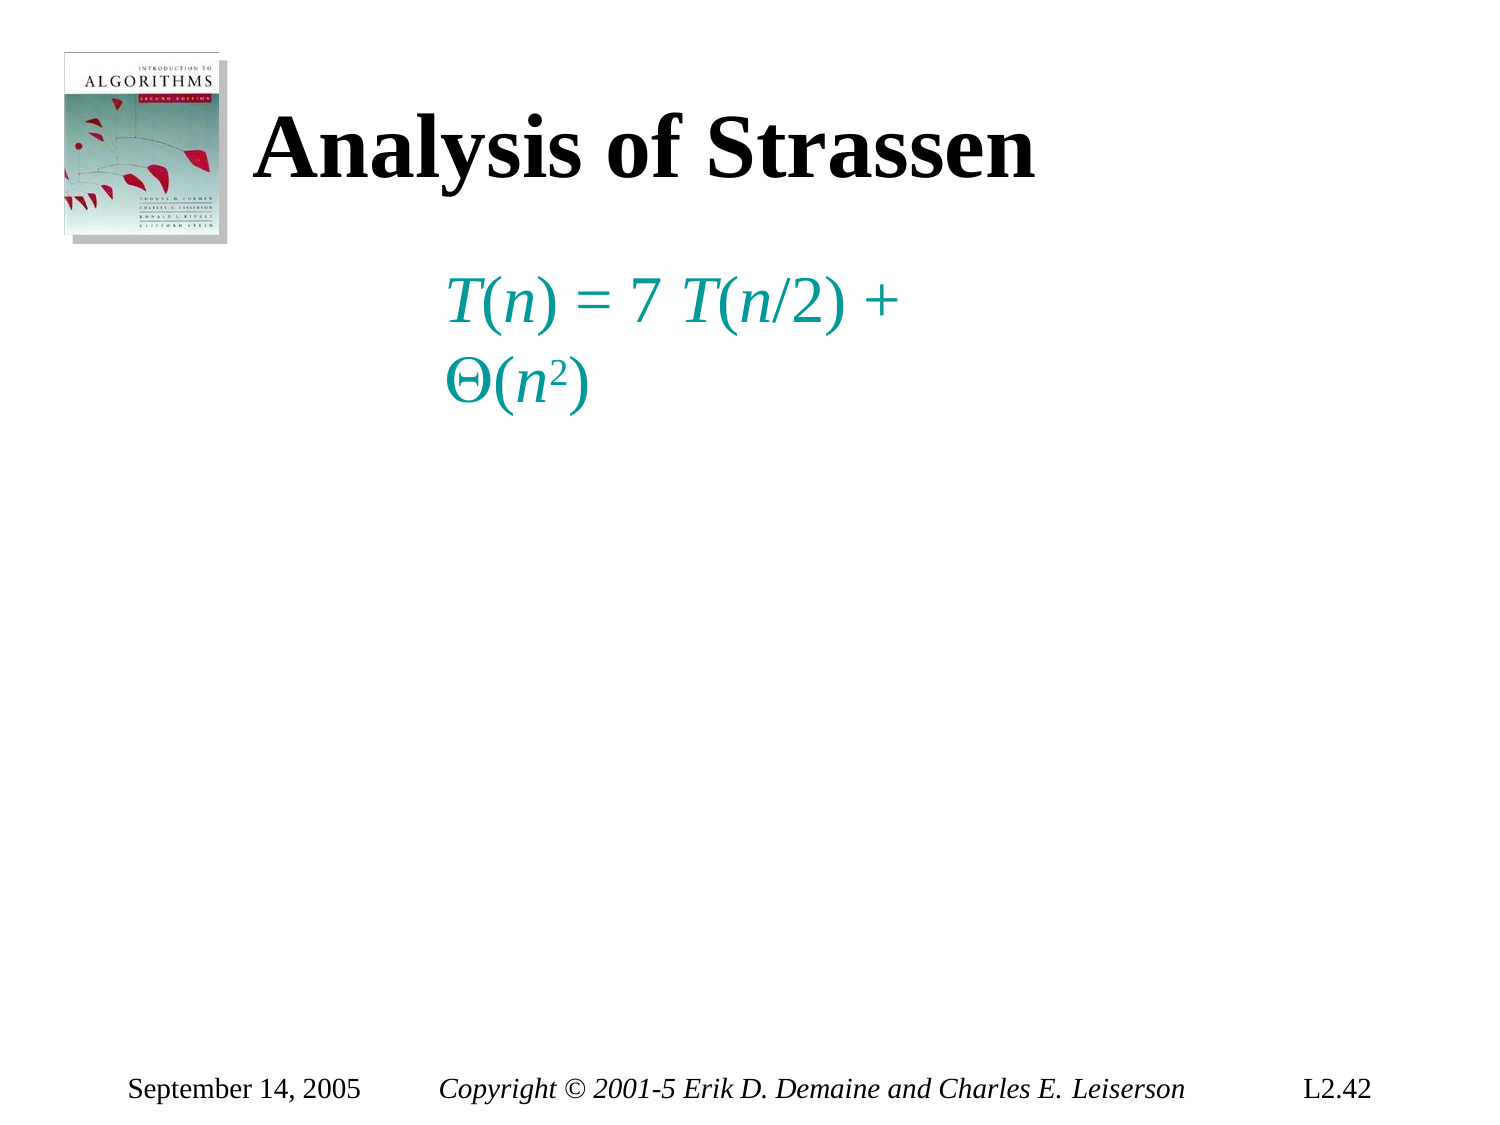

Analysis of Strassen
T(n) = 7 T(n/2) + Θ(n2)
September 14, 2005
Copyright © 2001-5 Erik D. Demaine and Charles E. Leiserson
L2.42